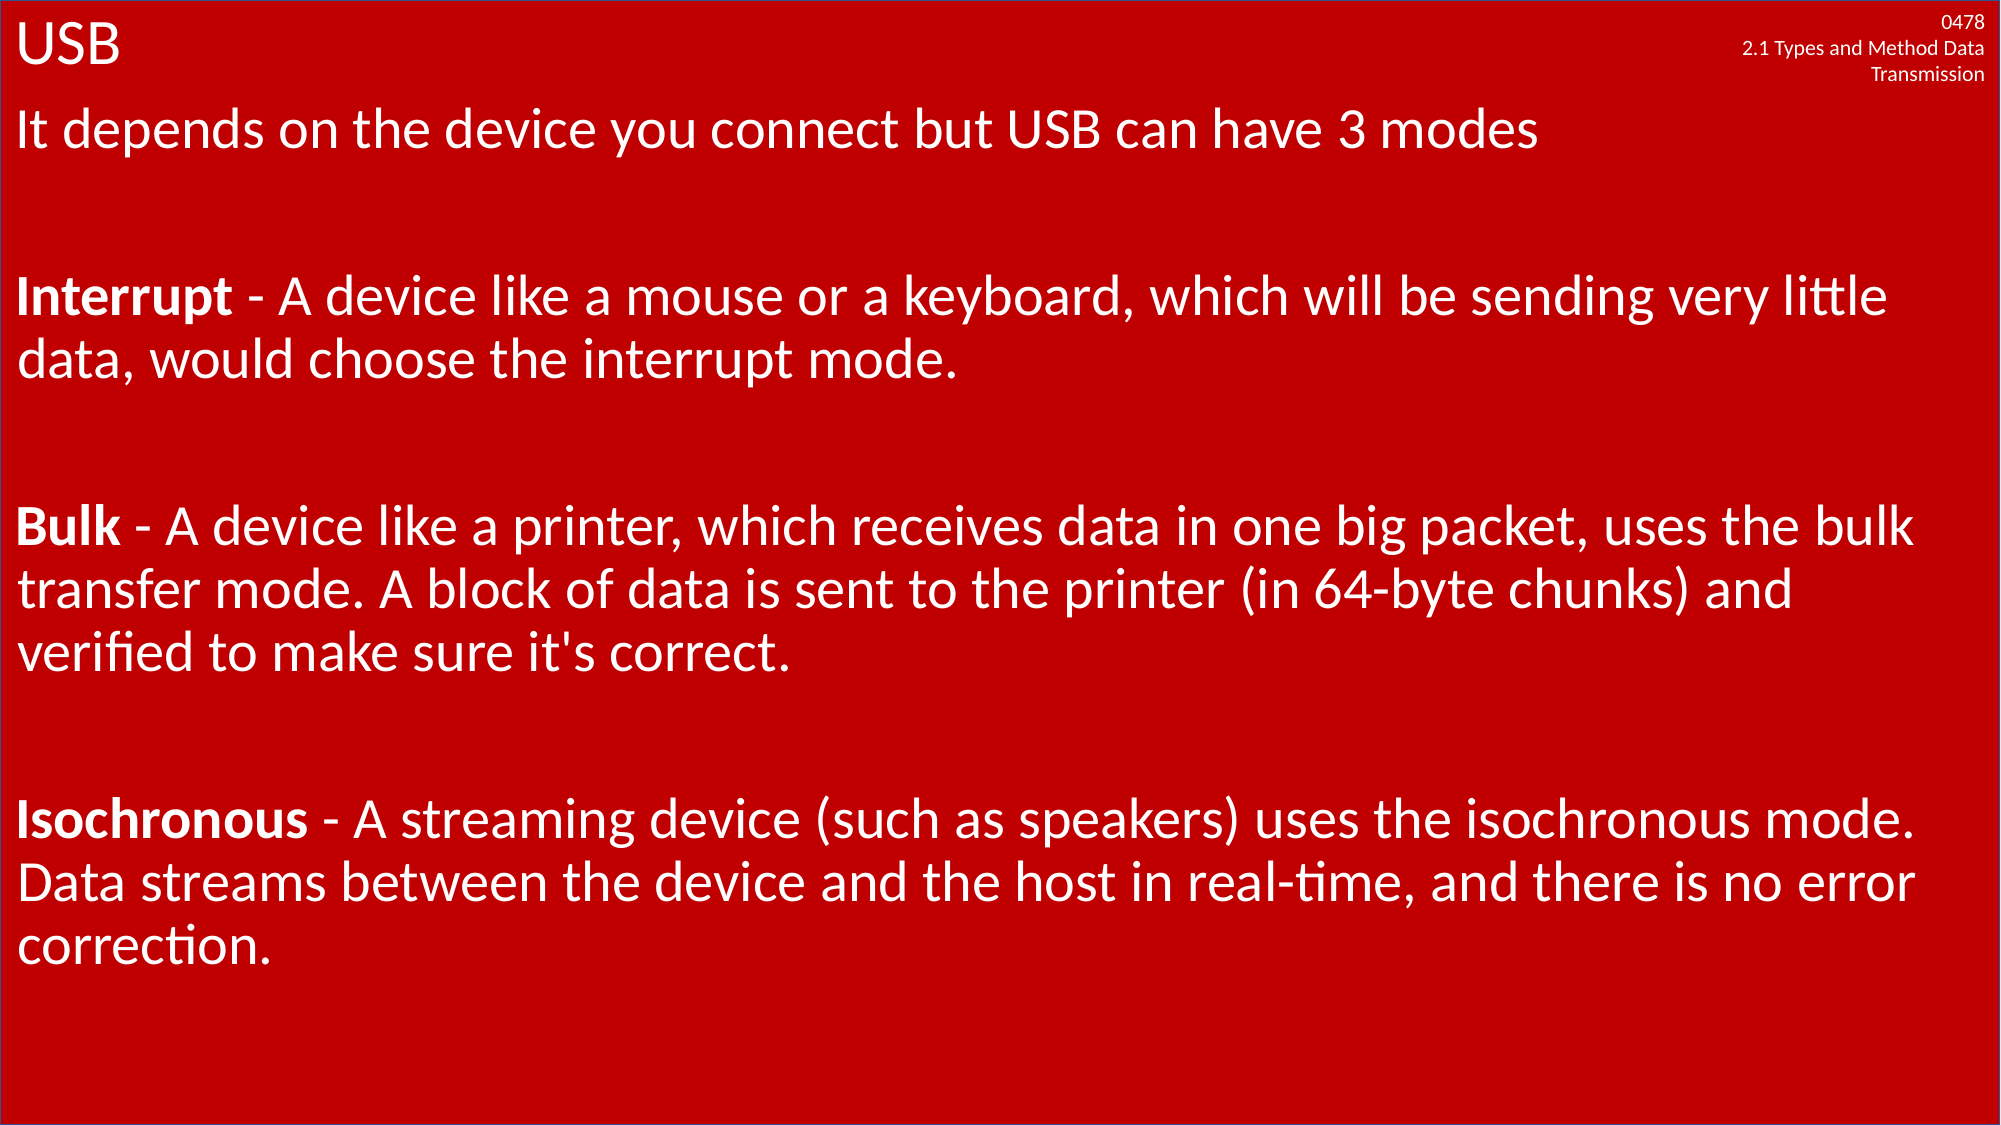

# USB
It depends on the device you connect but USB can have 3 modes

Interrupt - A device like a mouse or a keyboard, which will be sending very little data, would choose the interrupt mode.

Bulk - A device like a printer, which receives data in one big packet, uses the bulk transfer mode. A block of data is sent to the printer (in 64-byte chunks) and verified to make sure it's correct.

Isochronous - A streaming device (such as speakers) uses the isochronous mode. Data streams between the device and the host in real-time, and there is no error correction.